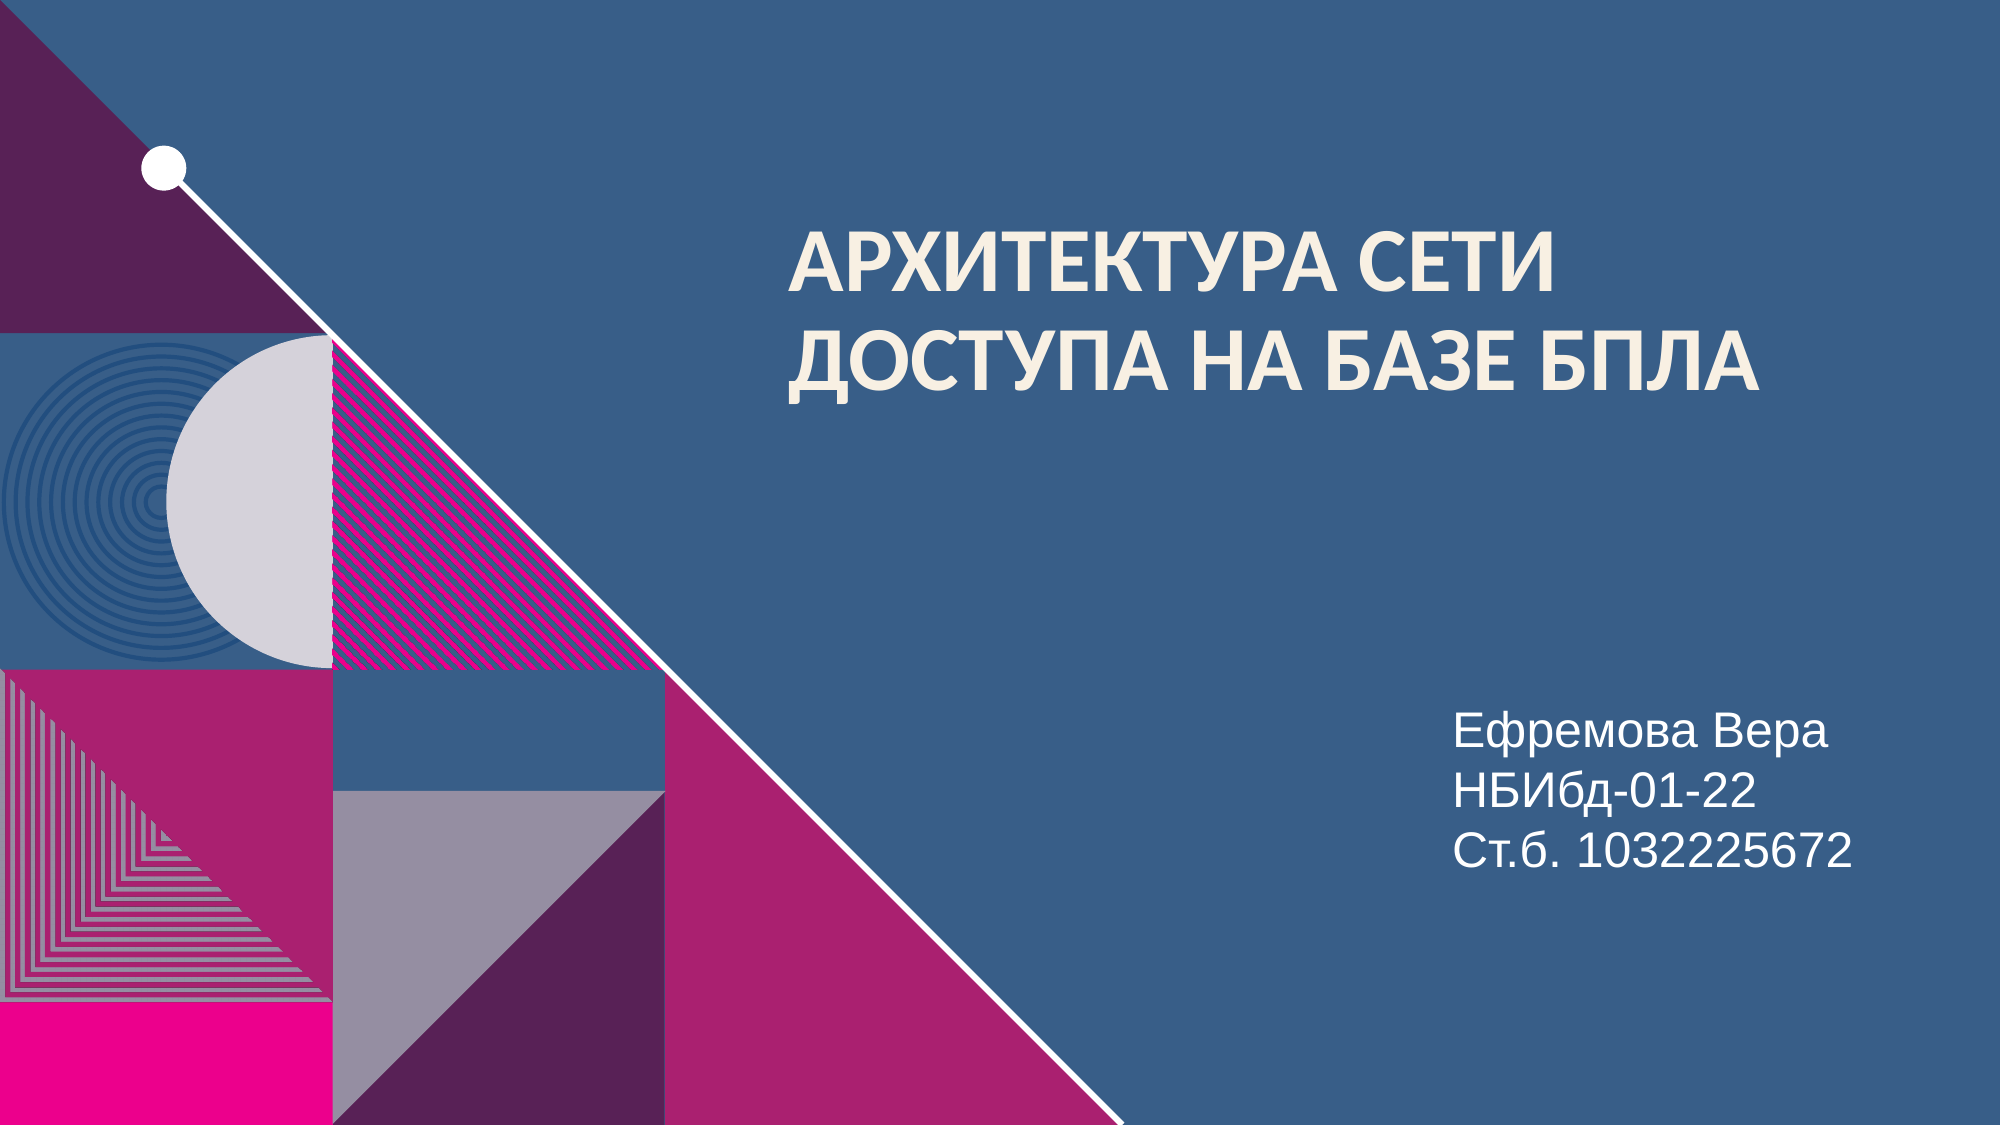

# Архитектура сети доступа на базе БПЛА
Ефремова Вера
НБИбд-01-22
Ст.б. 1032225672